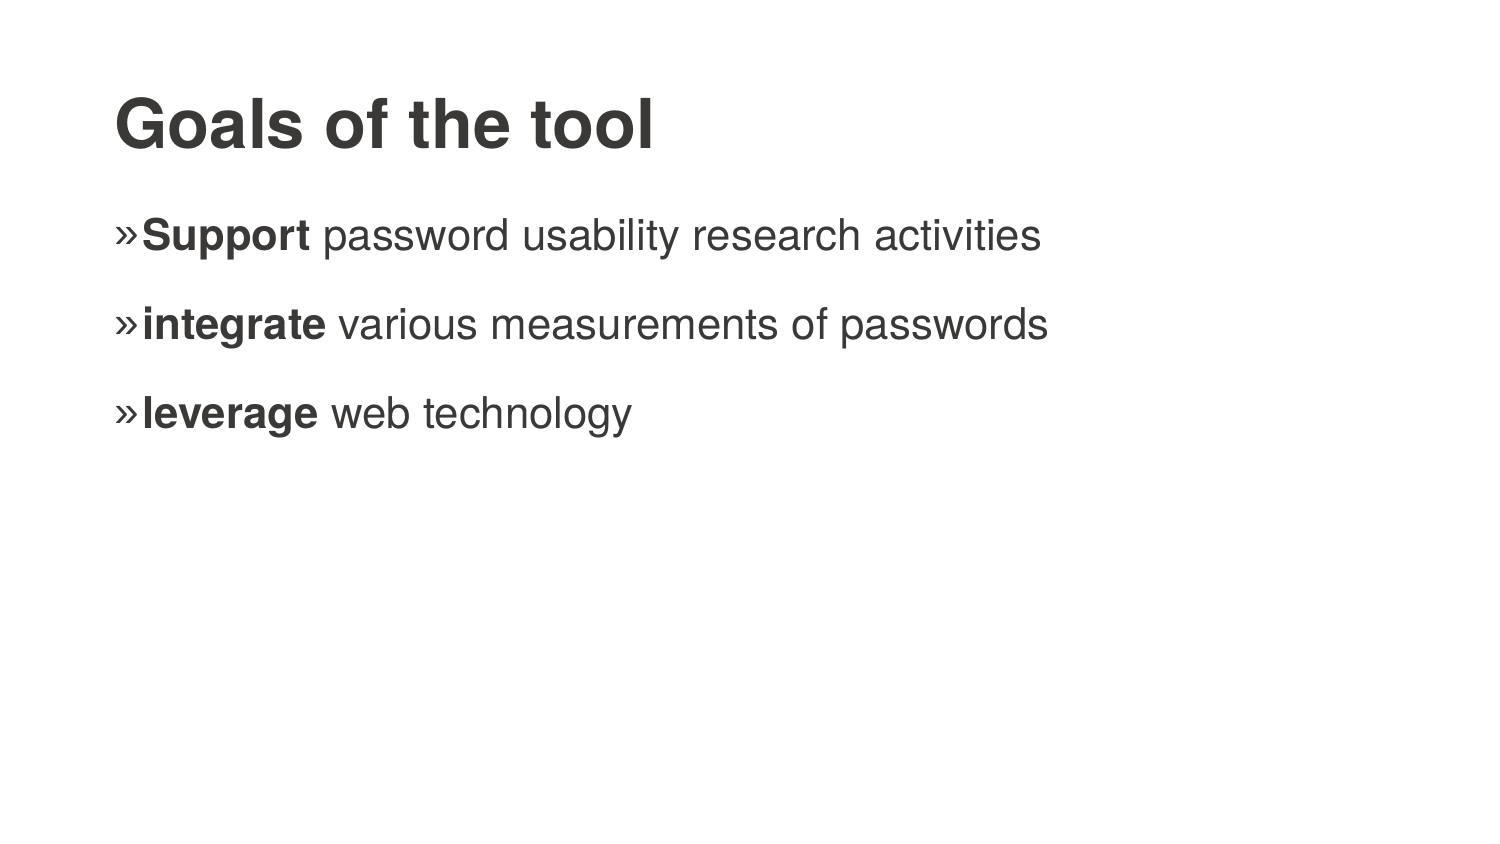

# Goals of the tool
Support password usability research activities
integrate various measurements of passwords
leverage web technology